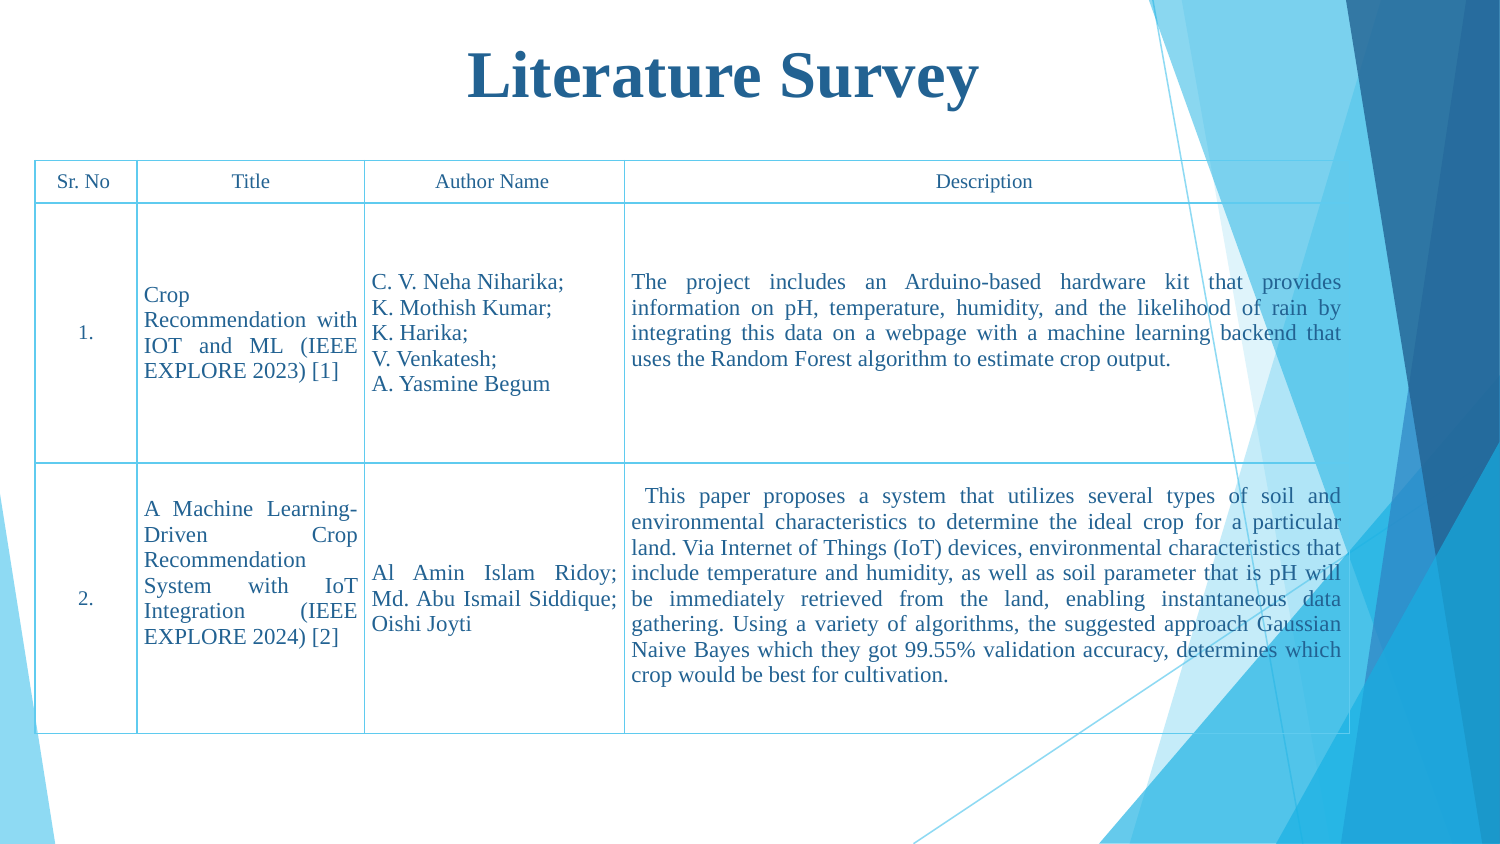

# Literature Survey
| Sr. No | Title | Author Name | Description |
| --- | --- | --- | --- |
| 1. | Crop Recommendation with IOT and ML (IEEE EXPLORE 2023) [1] | C. V. Neha Niharika; K. Mothish Kumar; K. Harika; V. Venkatesh; A. Yasmine Begum | The project includes an Arduino-based hardware kit that provides information on pH, temperature, humidity, and the likelihood of rain by integrating this data on a webpage with a machine learning backend that uses the Random Forest algorithm to estimate crop output. |
| 2. | A Machine Learning-Driven Crop Recommendation System with IoT Integration (IEEE EXPLORE 2024) [2] | Al Amin Islam Ridoy; Md. Abu Ismail Siddique; Oishi Joyti | This paper proposes a system that utilizes several types of soil and environmental characteristics to determine the ideal crop for a particular land. Via Internet of Things (IoT) devices, environmental characteristics that include temperature and humidity, as well as soil parameter that is pH will be immediately retrieved from the land, enabling instantaneous data gathering. Using a variety of algorithms, the suggested approach Gaussian Naive Bayes which they got 99.55% validation accuracy, determines which crop would be best for cultivation. |